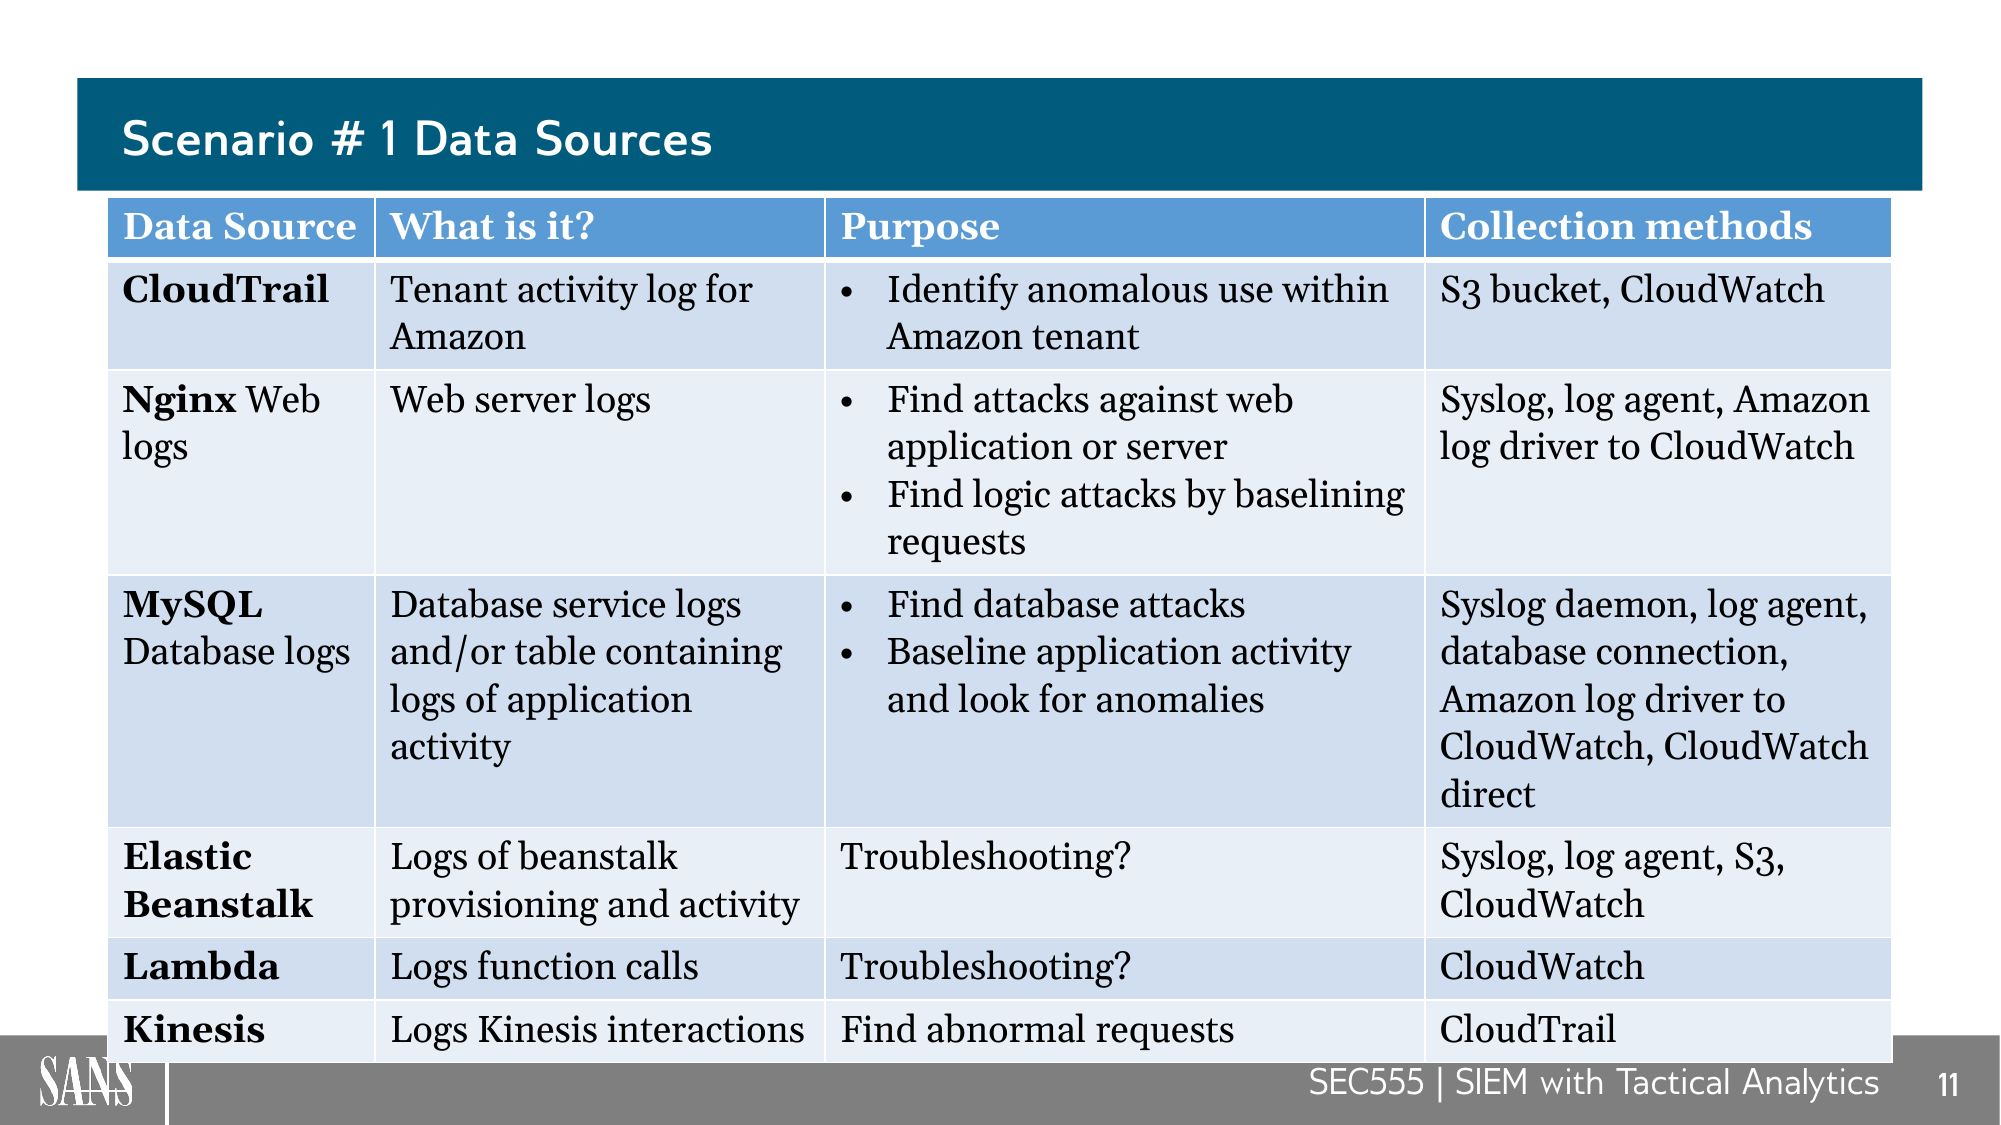

# Scenario # 1 Data Sources
| Data Source | What is it? | Purpose | Collection methods |
| --- | --- | --- | --- |
| CloudTrail | Tenant activity log for Amazon | Identify anomalous use within Amazon tenant | S3 bucket, CloudWatch |
| Nginx Web logs | Web server logs | Find attacks against web application or server Find logic attacks by baselining requests | Syslog, log agent, Amazon log driver to CloudWatch |
| MySQL Database logs | Database service logs and/or table containing logs of application activity | Find database attacks Baseline application activity and look for anomalies | Syslog daemon, log agent, database connection, Amazon log driver to CloudWatch, CloudWatch direct |
| Elastic Beanstalk | Logs of beanstalk provisioning and activity | Troubleshooting? | Syslog, log agent, S3, CloudWatch |
| Lambda | Logs function calls | Troubleshooting? | CloudWatch |
| Kinesis | Logs Kinesis interactions | Find abnormal requests | CloudTrail |